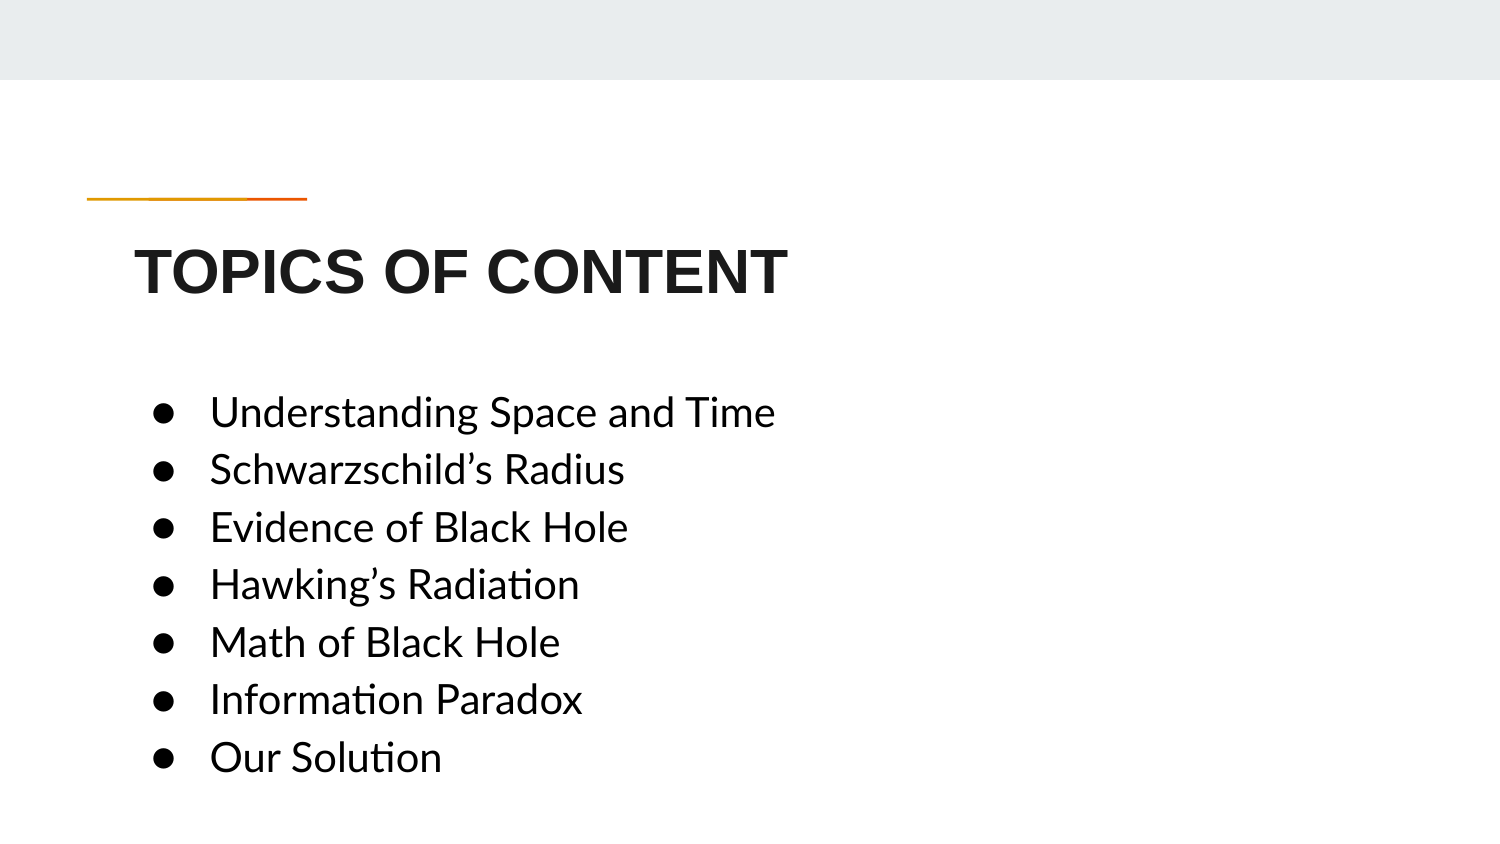

# TOPICS OF CONTENT
Understanding Space and Time
Schwarzschild’s Radius
Evidence of Black Hole
Hawking’s Radiation
Math of Black Hole
Information Paradox
Our Solution